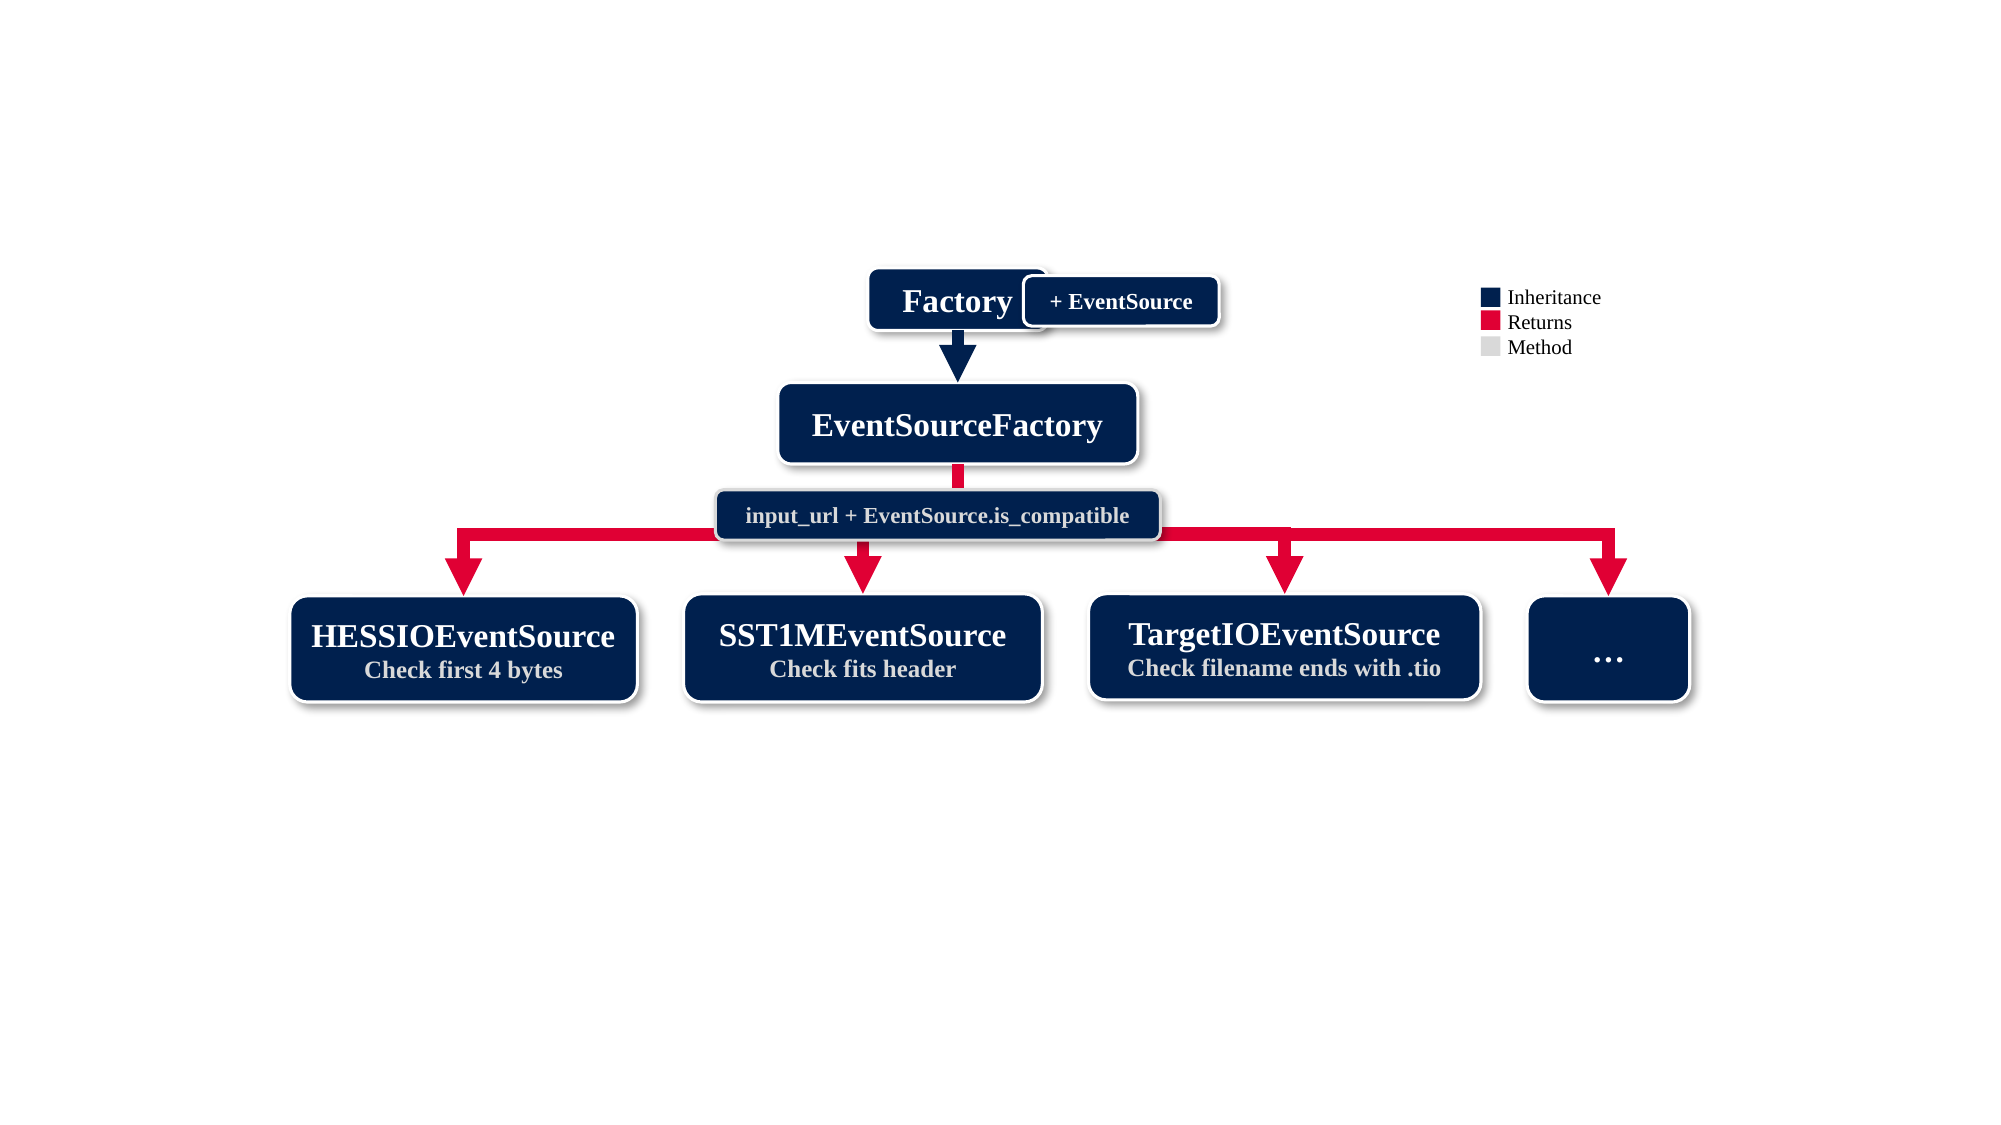

Factory
+ EventSource
Inheritance
Returns
Method

EventSourceFactory
input_url + EventSource.is_compatible
SST1MEventSource
Check fits header
TargetIOEventSource
Check filename ends with .tio
HESSIOEventSource
Check first 4 bytes
…